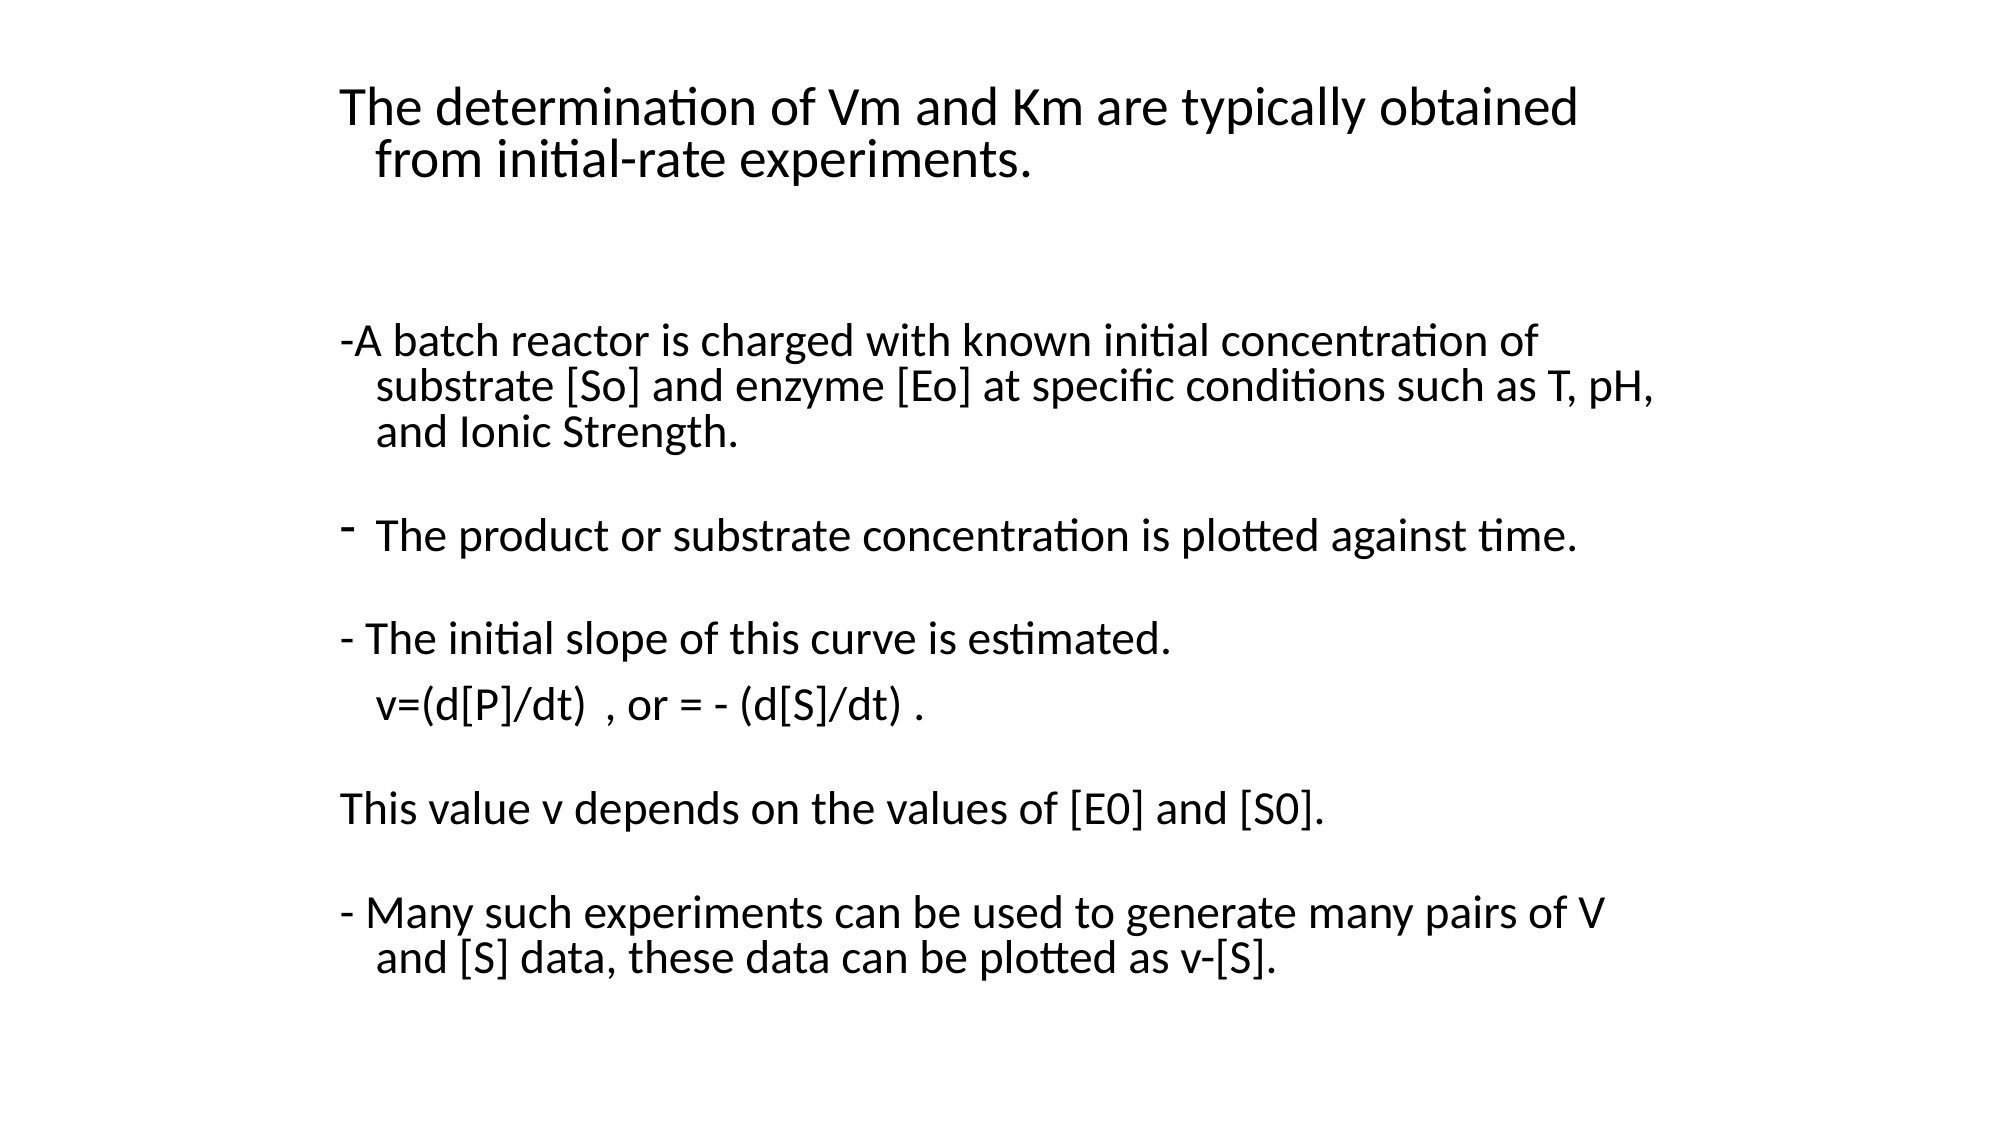

The determination of Vm and Km are typically obtained from initial-rate experiments.

-A batch reactor is charged with known initial concentration of substrate [So] and enzyme [Eo] at specific conditions such as T, pH, and Ionic Strength.

The product or substrate concentration is plotted against time.

- The initial slope of this curve is estimated.
		v=(d[P]/dt)  , or = - (d[S]/dt) .

This value v depends on the values of [E0] and [S0].

- Many such experiments can be used to generate many pairs of V and [S] data, these data can be plotted as v-[S].